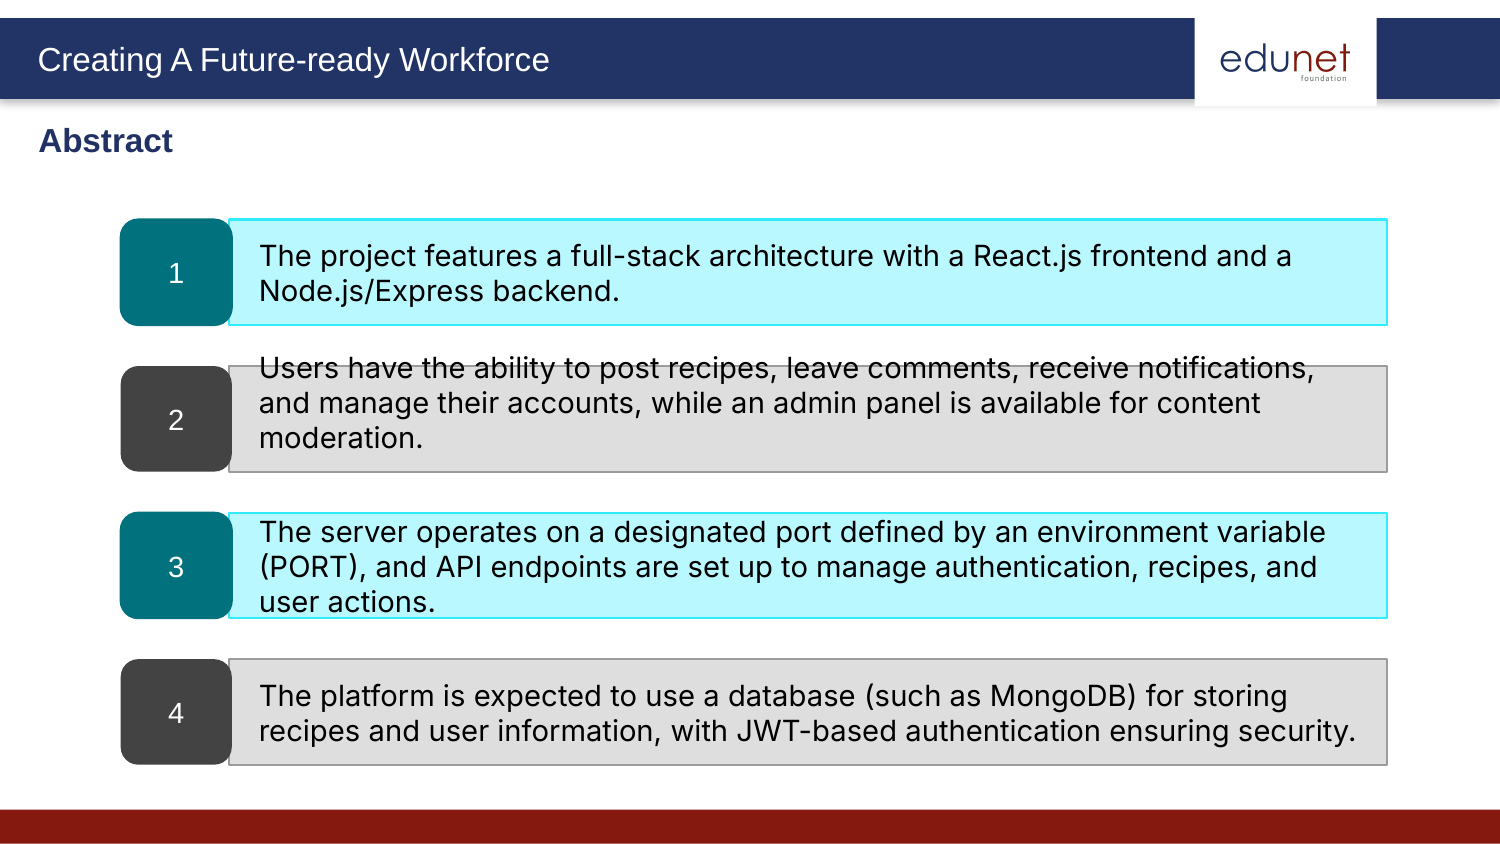

Abstract
1
The project features a full-stack architecture with a React.js frontend and a Node.js/Express backend.
2
Users have the ability to post recipes, leave comments, receive notifications, and manage their accounts, while an admin panel is available for content moderation.
3
The server operates on a designated port defined by an environment variable (PORT), and API endpoints are set up to manage authentication, recipes, and user actions.
4
The platform is expected to use a database (such as MongoDB) for storing recipes and user information, with JWT-based authentication ensuring security.